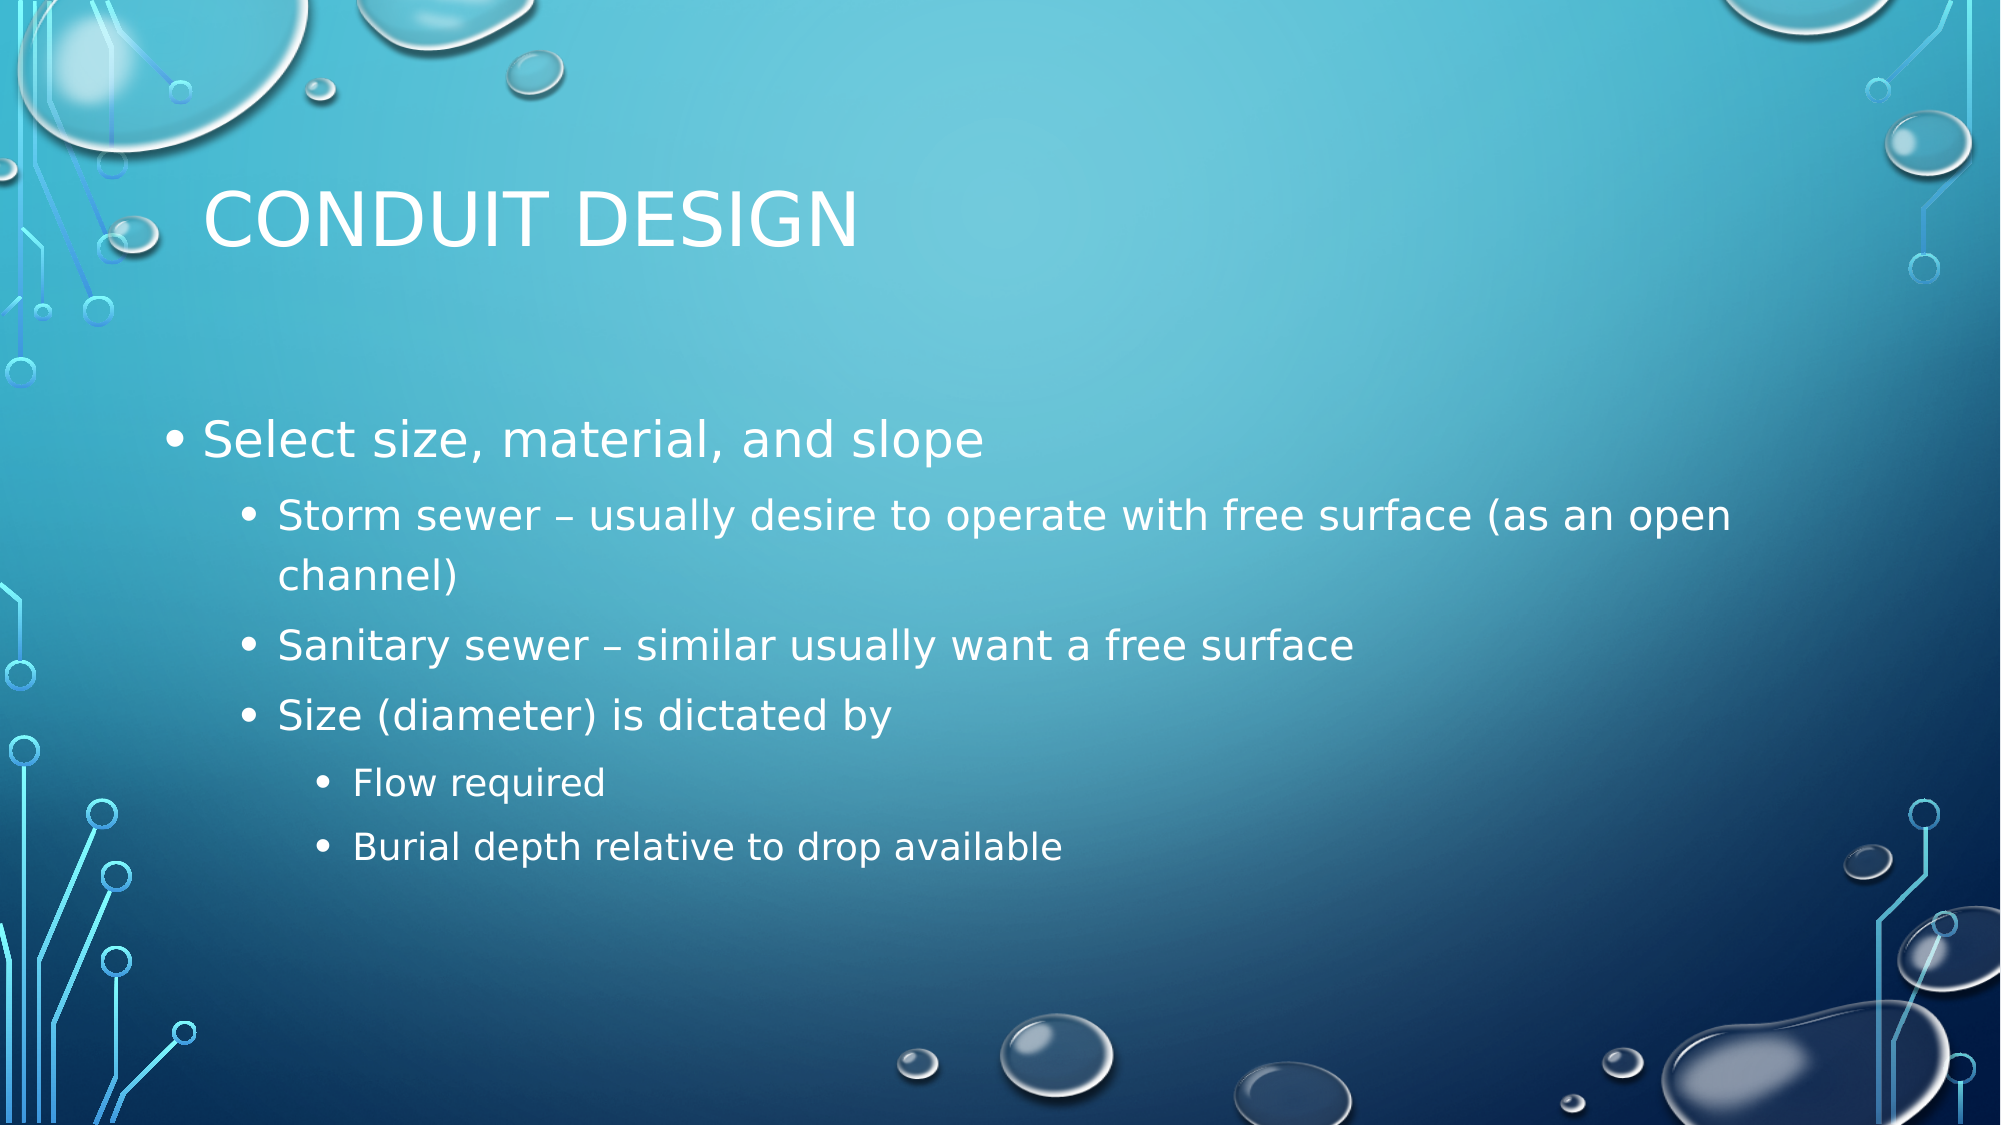

# Conduit design
Select size, material, and slope
Storm sewer – usually desire to operate with free surface (as an open channel)
Sanitary sewer – similar usually want a free surface
Size (diameter) is dictated by
Flow required
Burial depth relative to drop available